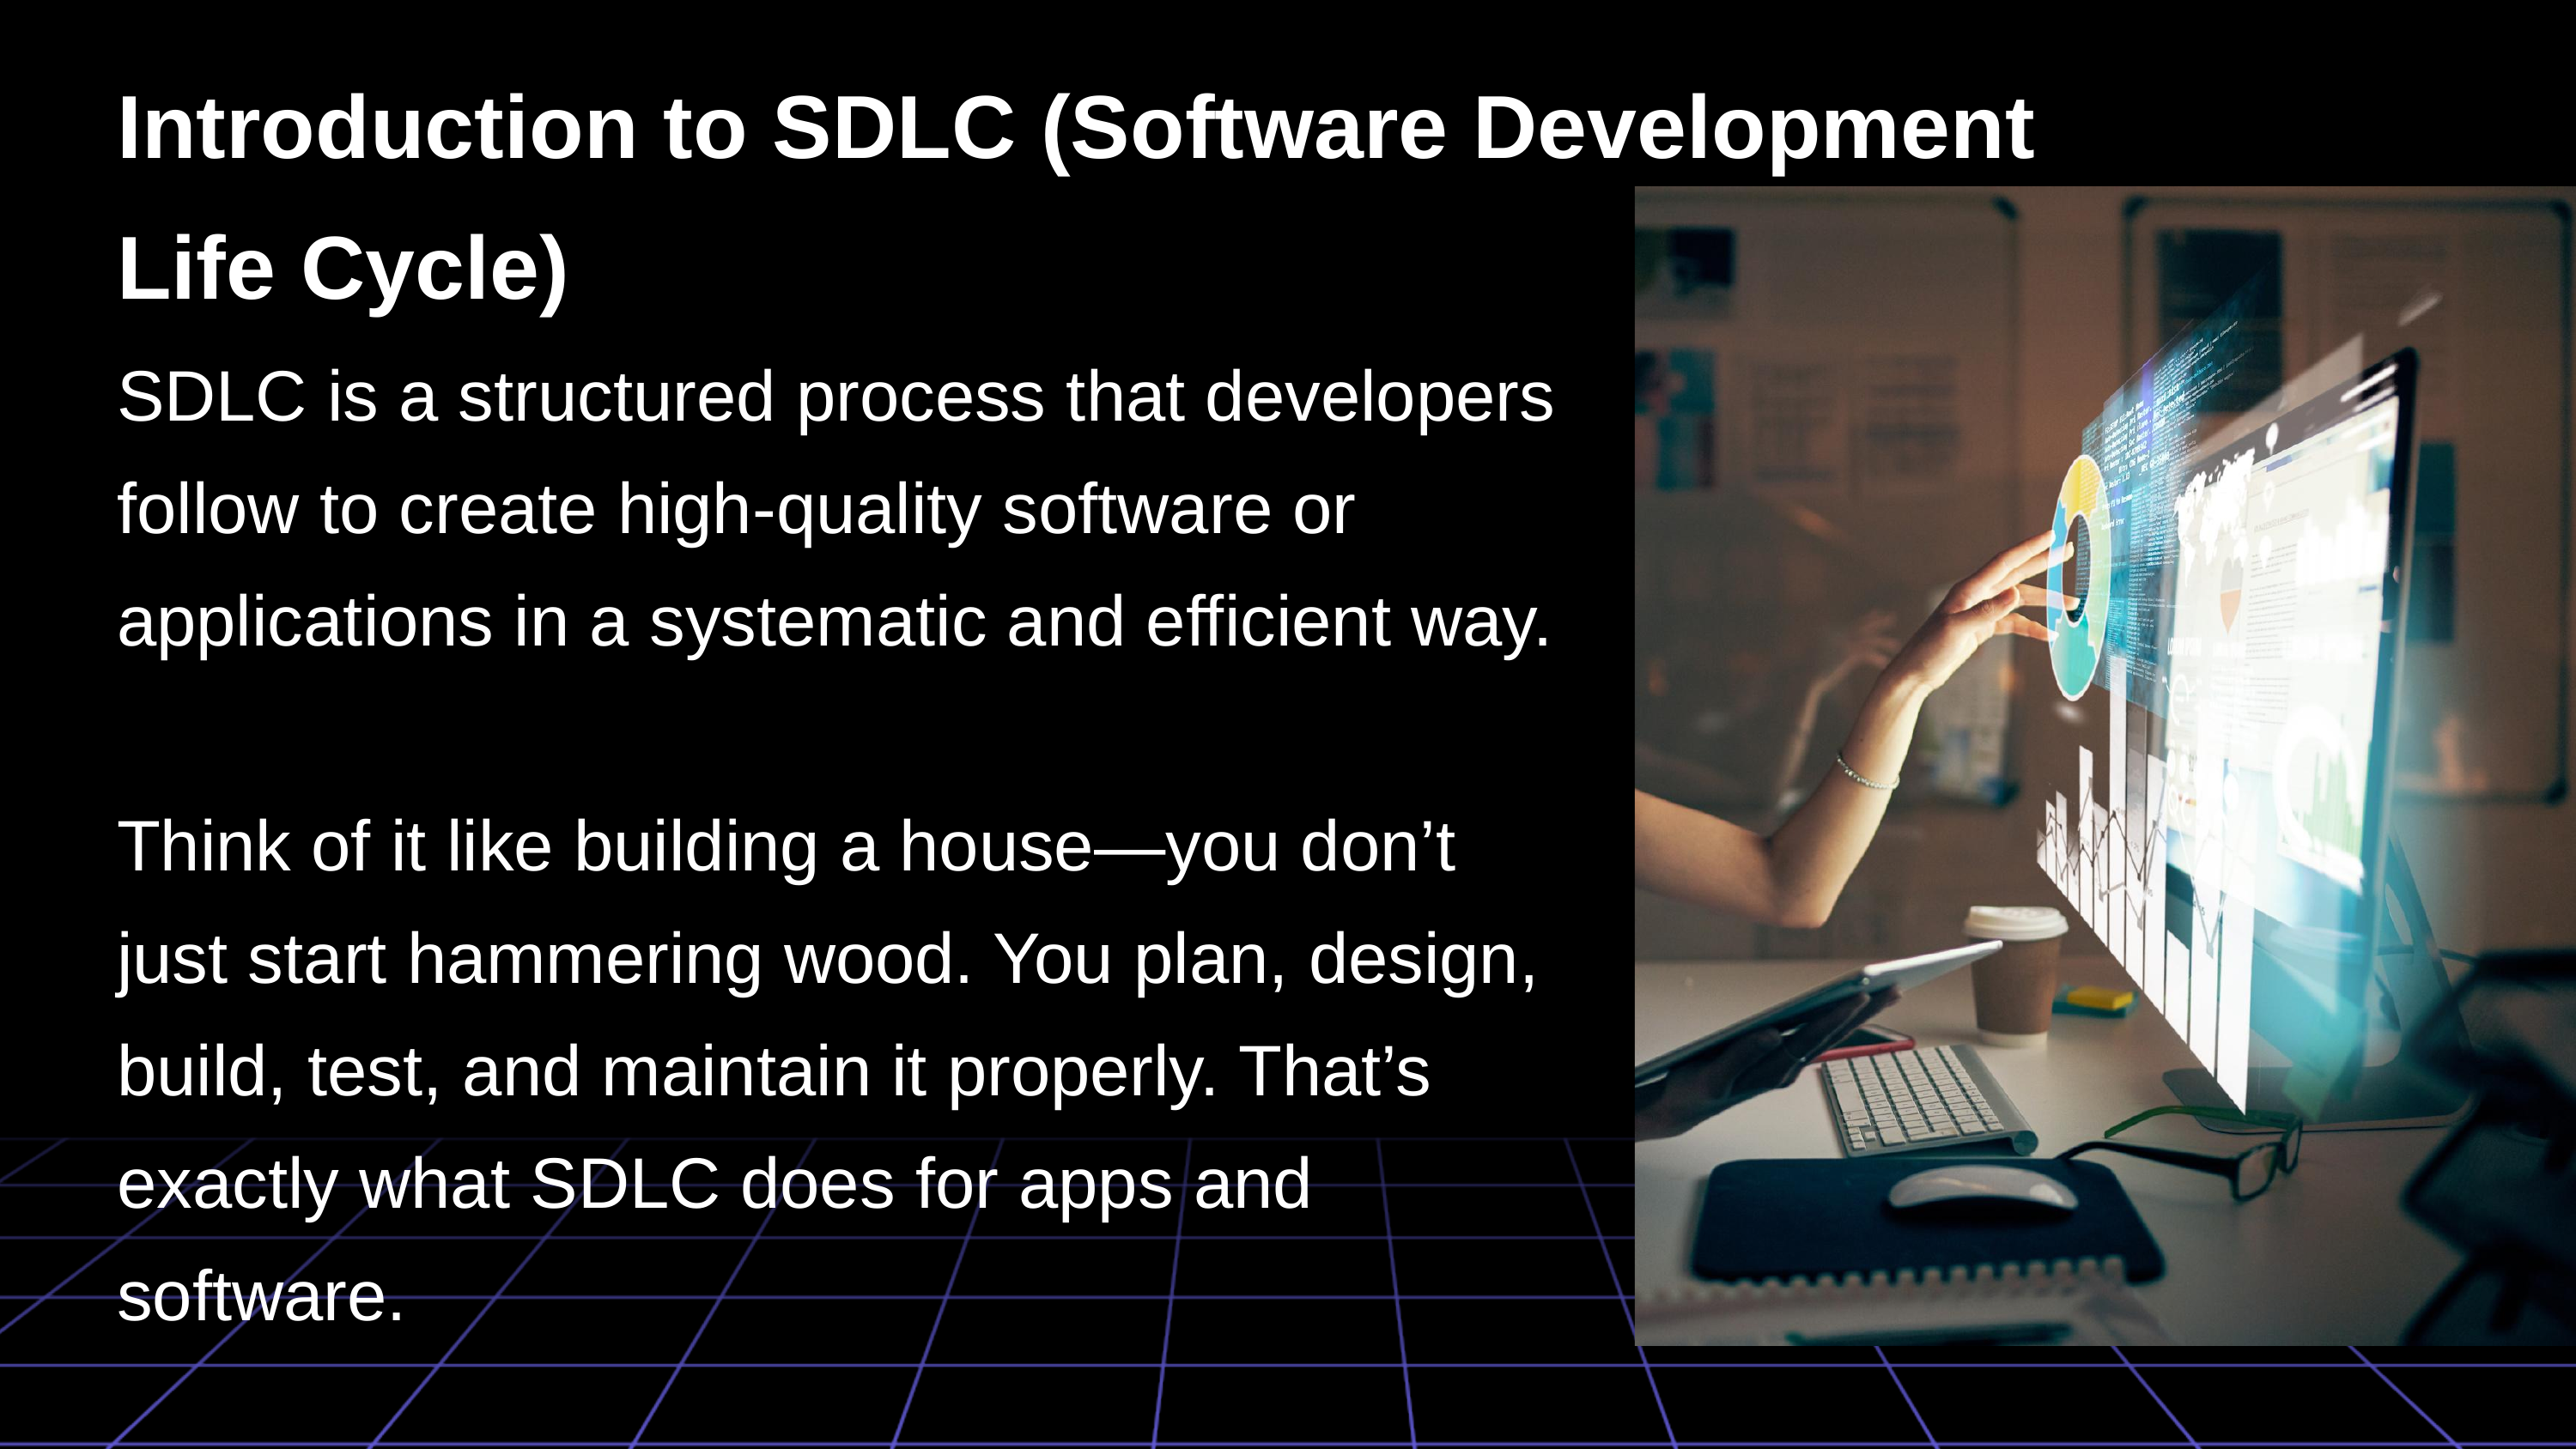

Introduction to SDLC (Software Development Life Cycle)

SDLC is a structured process that developers follow to create high-quality software or applications in a systematic and efficient way.

Think of it like building a house—you don’t just start hammering wood. You plan, design, build, test, and maintain it properly. That’s exactly what SDLC does for apps and software.